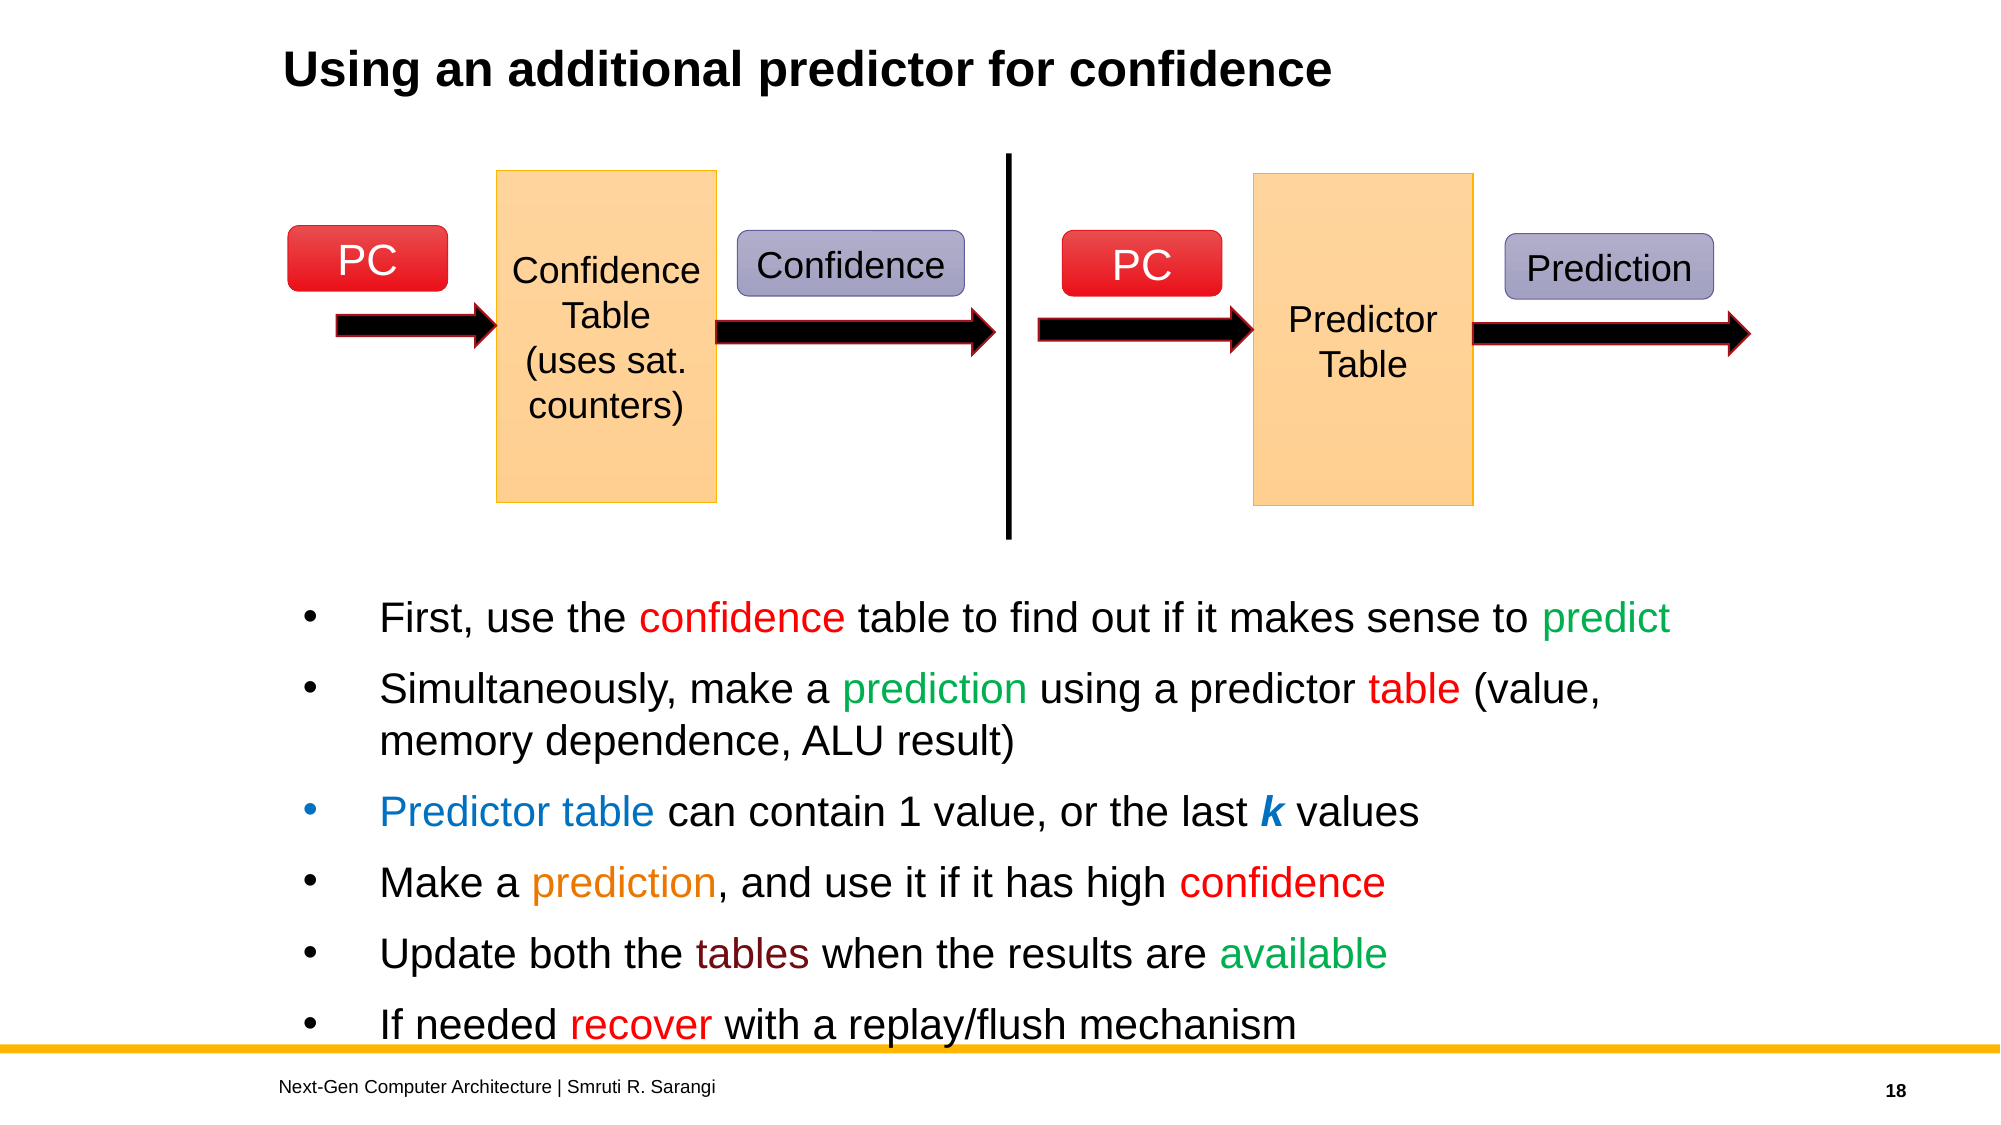

# Using an additional predictor for confidence

Confidence
Table
(uses sat. counters)
Predictor
Table
PC
Confidence
PC
Prediction

First, use the confidence table to find out if it makes sense to predict
Simultaneously, make a prediction using a predictor table (value, memory dependence, ALU result)
Predictor table can contain 1 value, or the last k values
Make a prediction, and use it if it has high confidence
Update both the tables when the results are available
If needed recover with a replay/flush mechanism
Next-Gen Computer Architecture | Smruti R. Sarangi
18